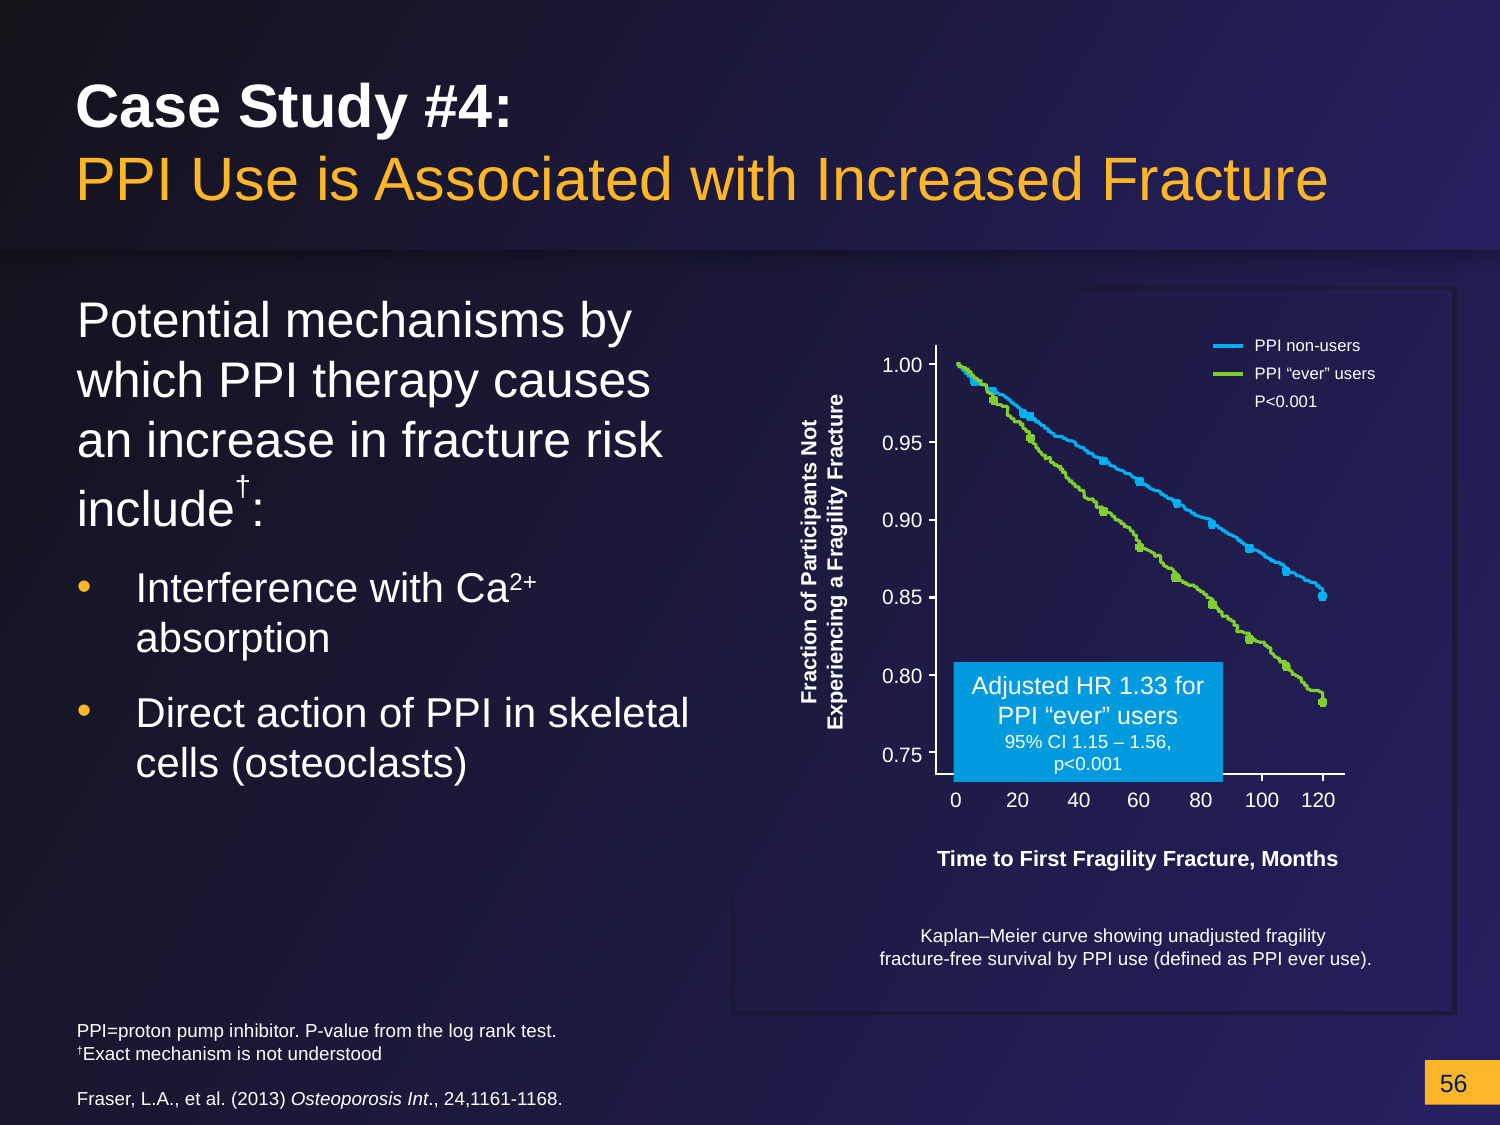

# Case Study #4: PPI Use is Associated with Increased Fracture
Potential mechanisms by which PPI therapy causes
an increase in fracture risk include†:
Interference with Ca2+ absorption
Direct action of PPI in skeletal cells (osteoclasts)

PPI non-users
1.00
0.95
0.90
0.85
0.80
0
20
40
60
80
100
120
Time to First Fragility Fracture, Months
Fraction of Participants Not Experiencing a Fragility Fracture
Kaplan–Meier curve showing unadjusted fragility
fracture-free survival by PPI use (defined as PPI ever use).
0.75
Adjusted HR 1.33 for PPI “ever” users
95% CI 1.15 – 1.56, p<0.001
PPI “ever” users

P<0.001
PPI=proton pump inhibitor. P-value from the log rank test.
†Exact mechanism is not understood

Fraser, L.A., et al. (2013) Osteoporosis Int., 24,1161-1168.